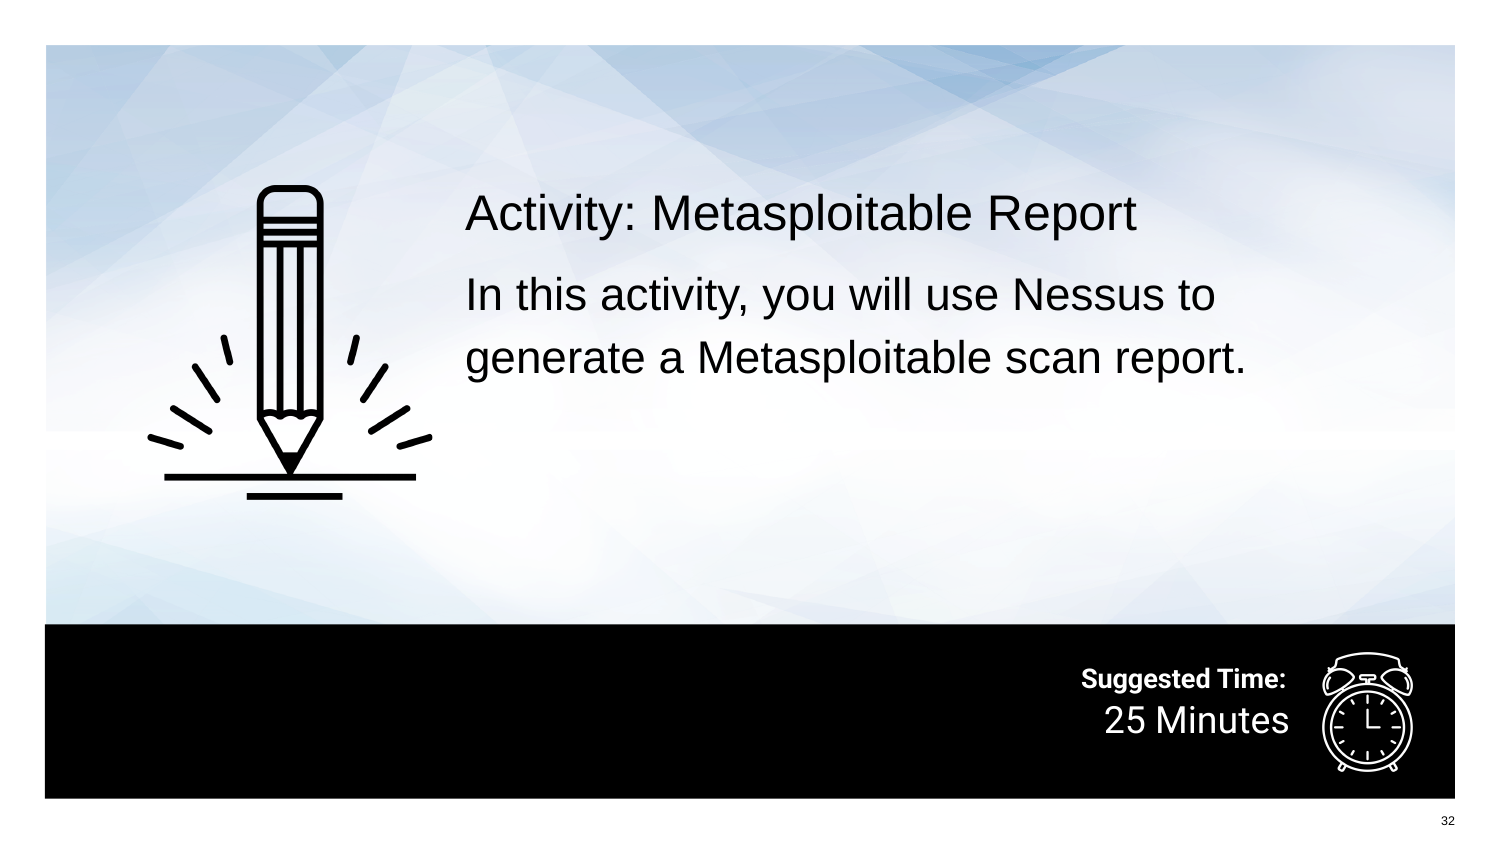

Activity: Metasploitable Report
In this activity, you will use Nessus to
generate a Metasploitable scan report.
# 25 Minutes
32